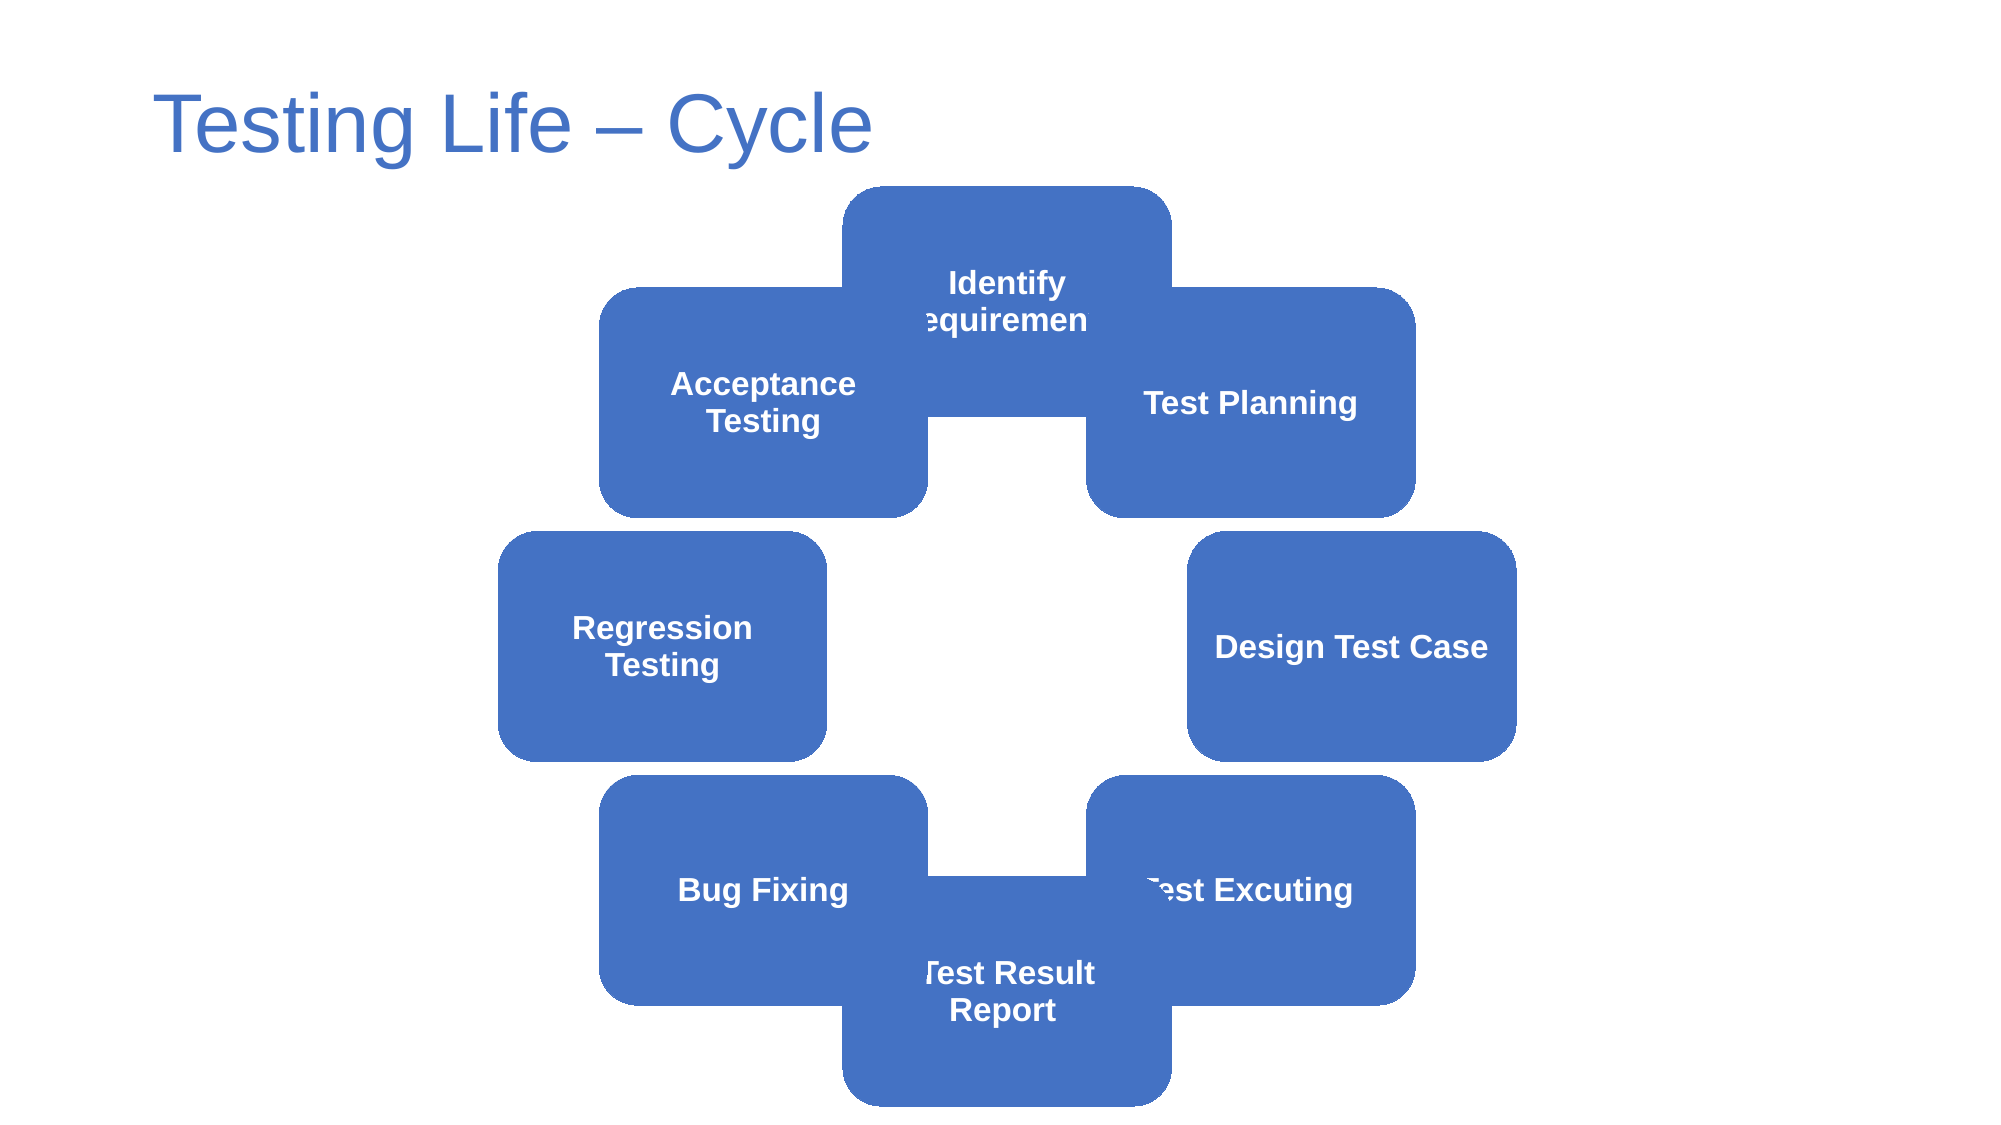

# Testing Life – Cycle
Identify Requirements
Test Planning
Bug Fixing
Acceptance Testing
Test Excuting
Design Test Case
Regression Testing
Test Result Report
59
Use Case